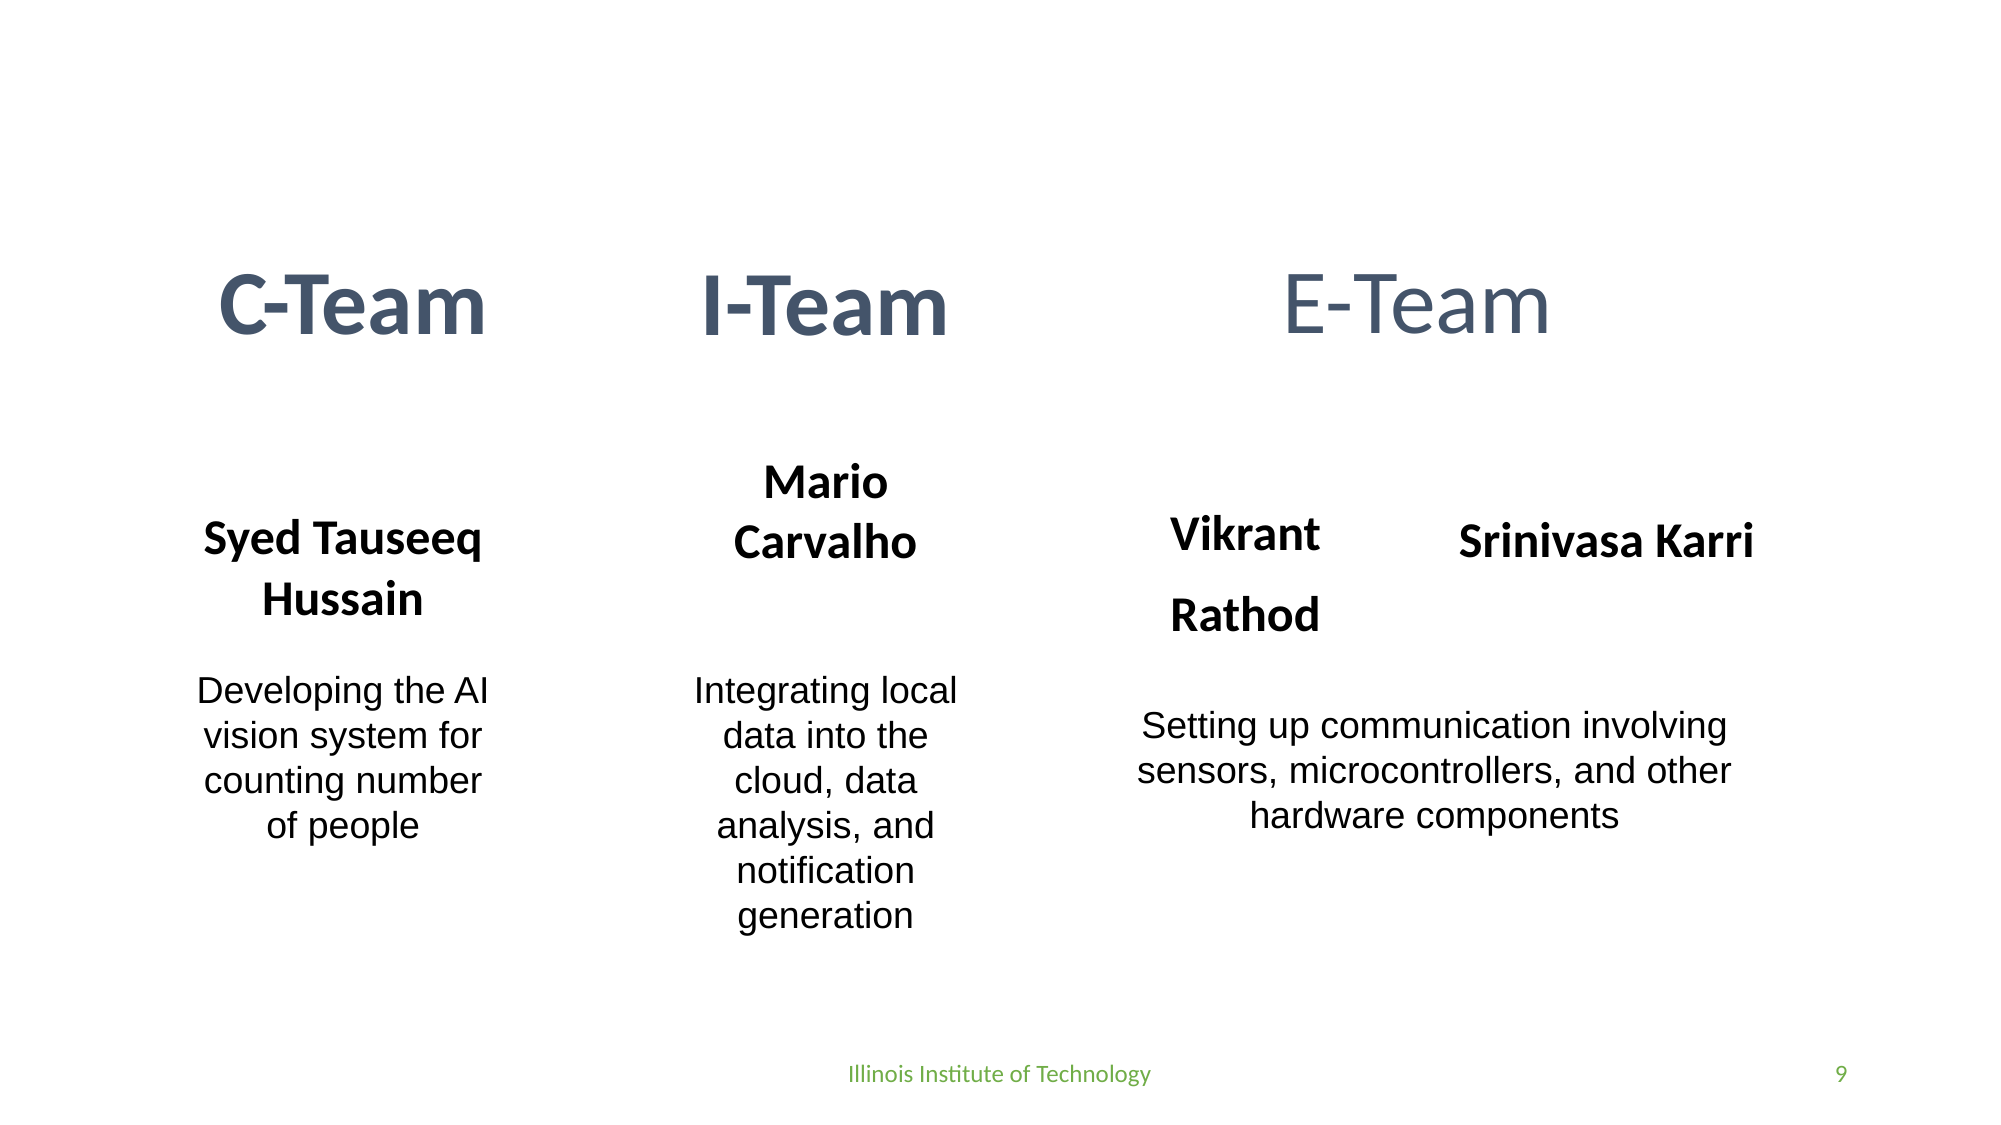

# E-Team
C-Team
I-Team
Vikrant
Rathod
Syed Tauseeq Hussain
Srinivasa Karri
Mario Carvalho
Developing the AI vision system for counting number of people
Integrating local data into the cloud, data analysis, and notification generation
Setting up communication involving sensors, microcontrollers, and other hardware components
Illinois Institute of Technology
9